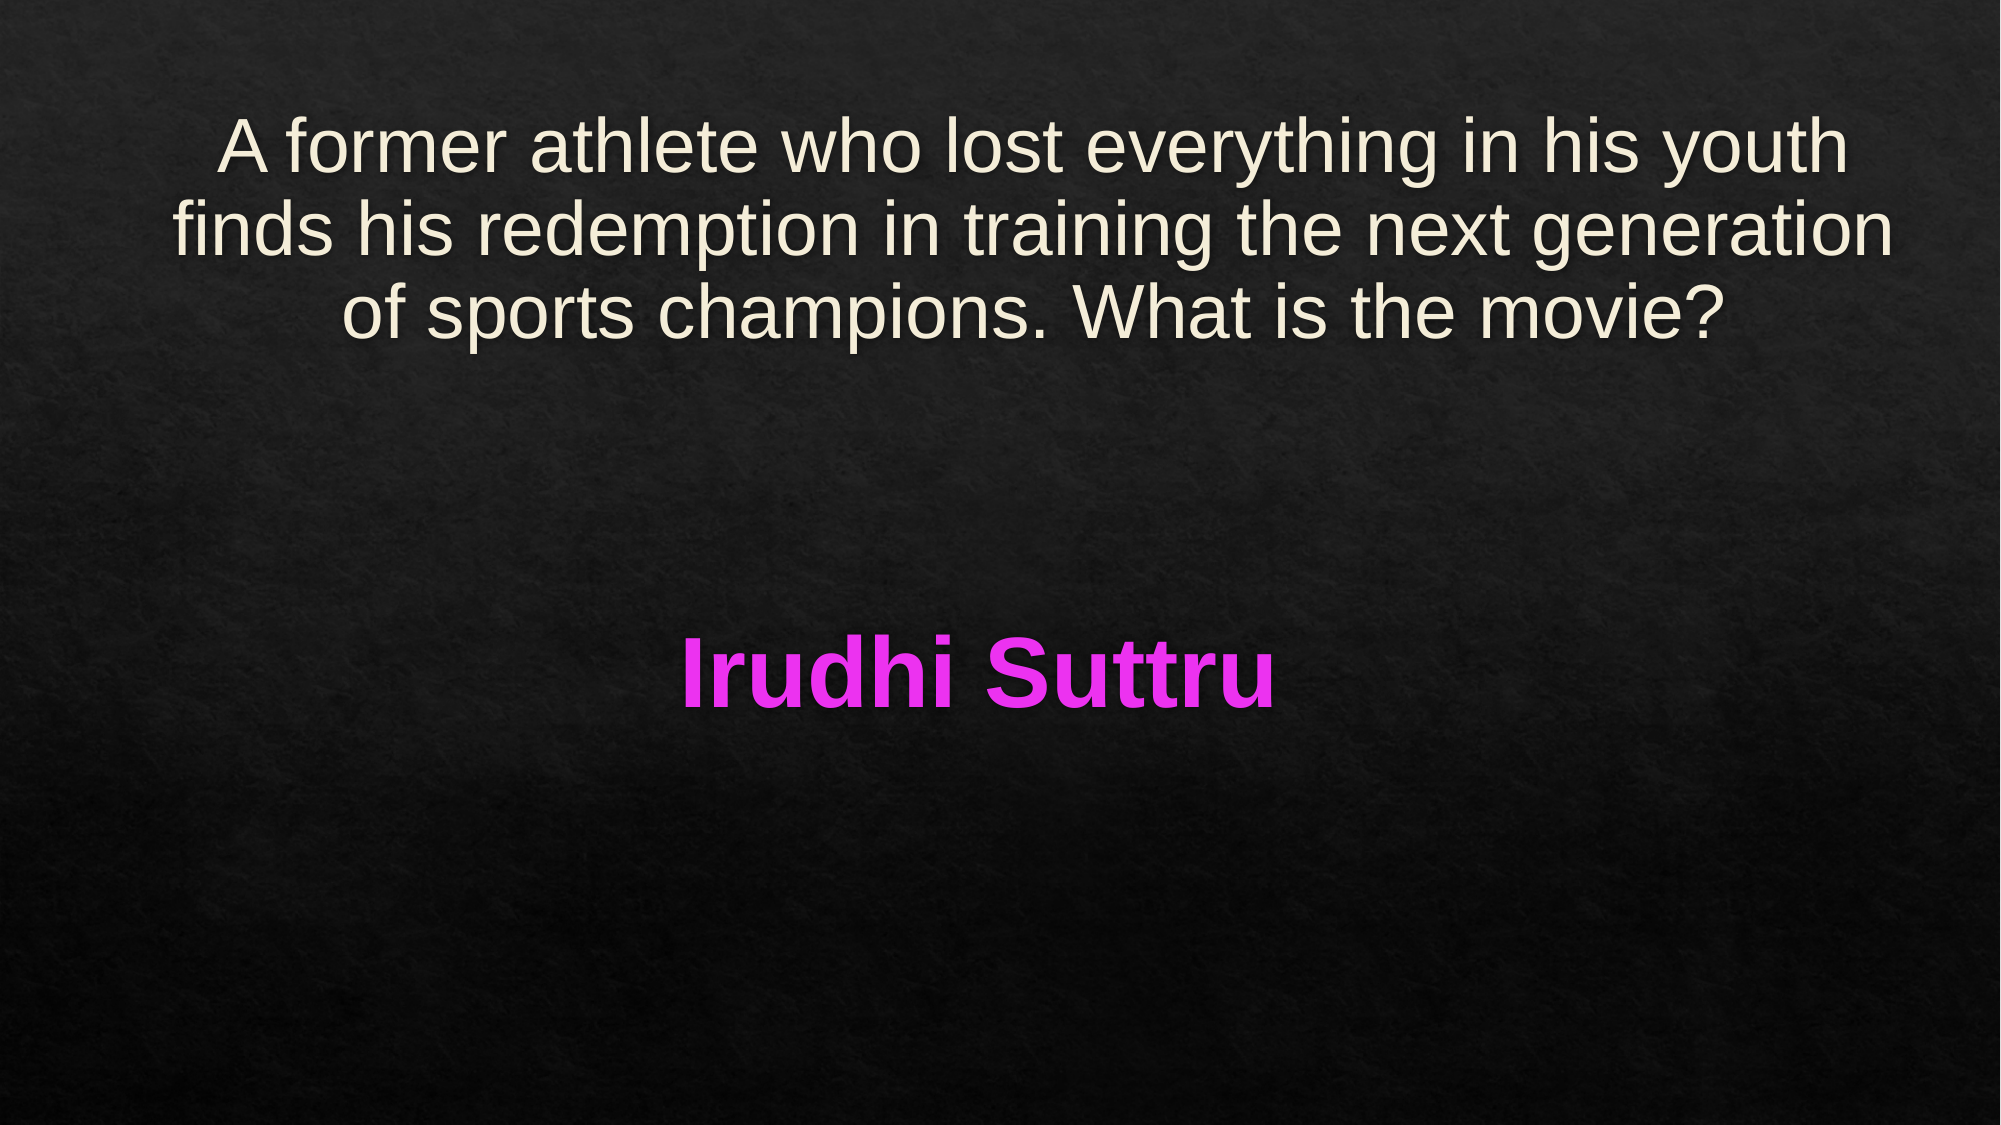

# A former athlete who lost everything in his youth finds his redemption in training the next generation of sports champions. What is the movie?
Irudhi Suttru